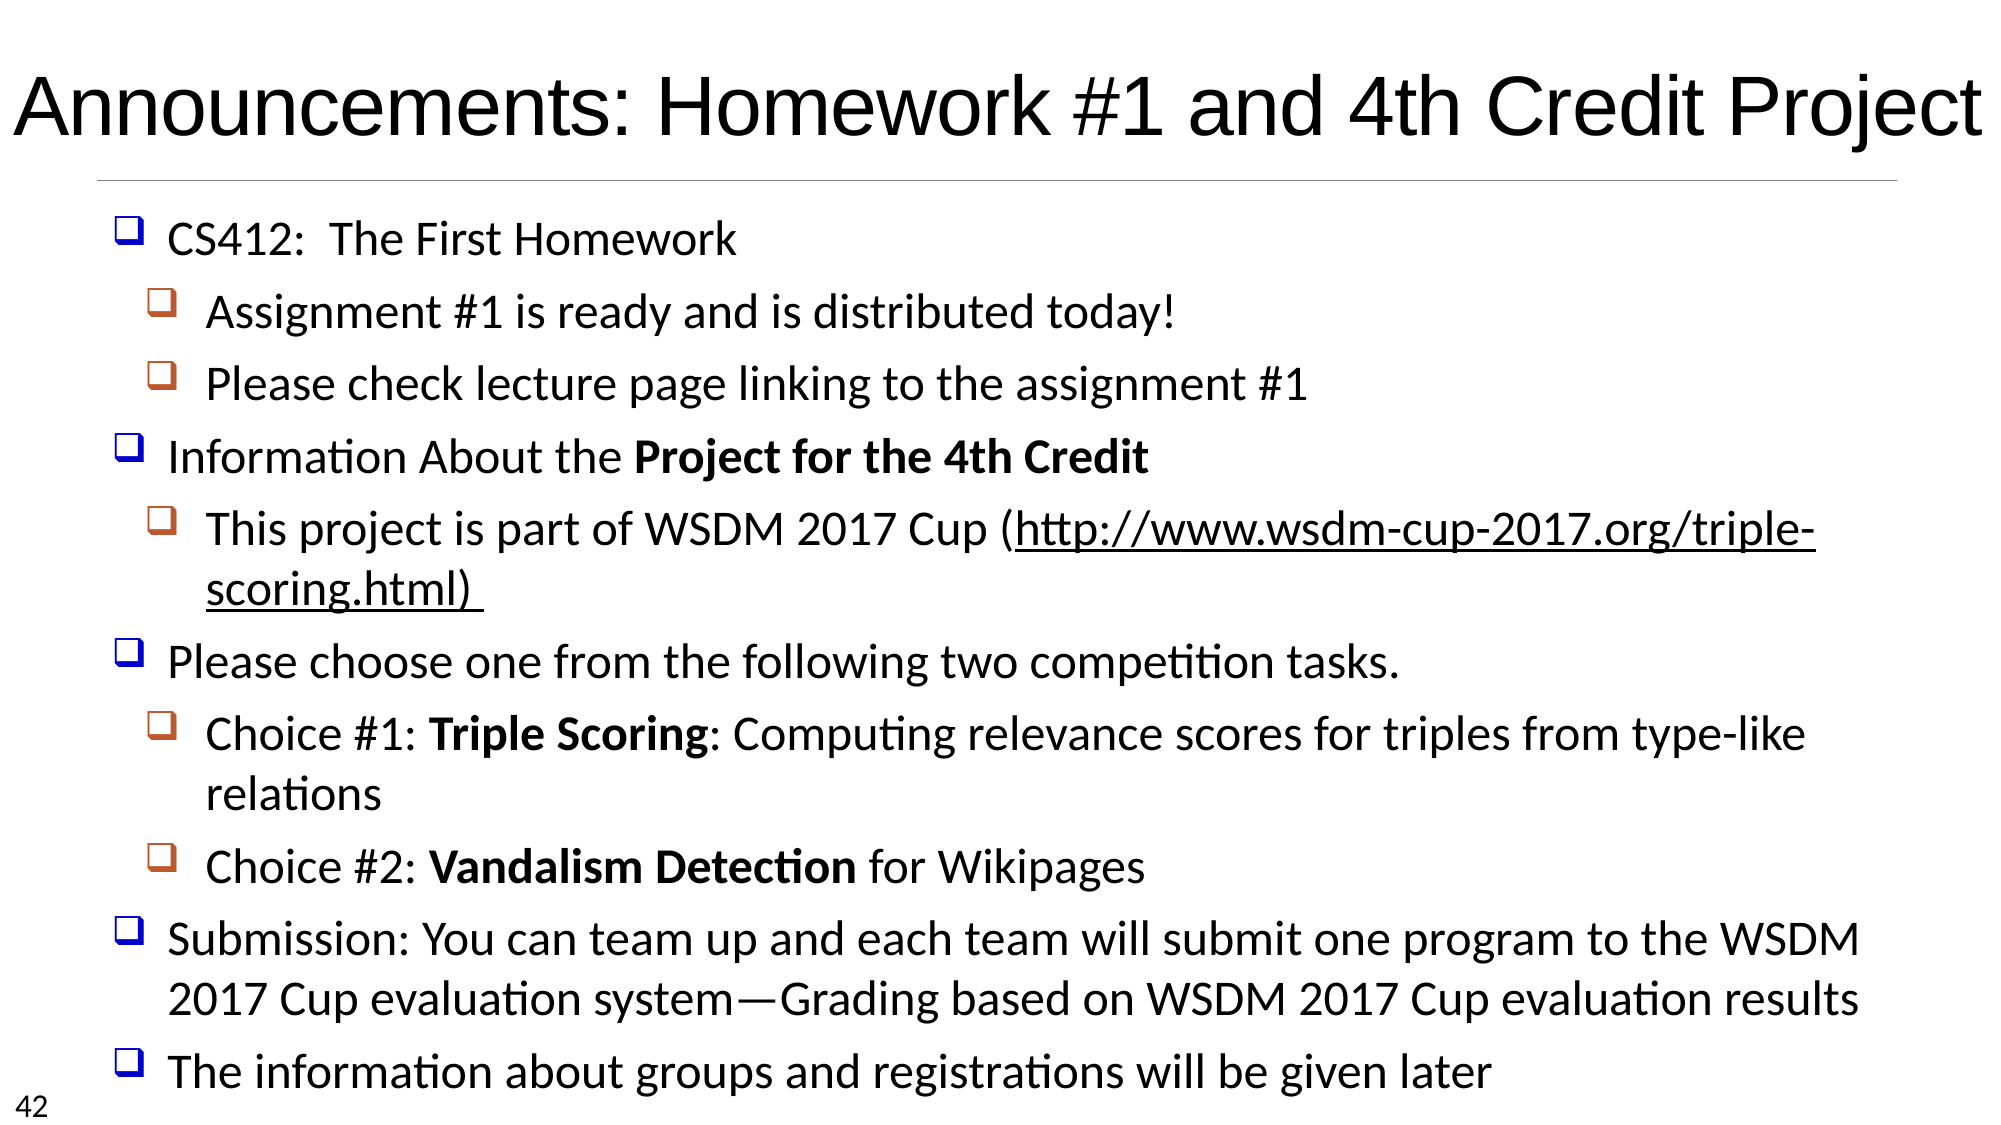

# Announcements: Homework #1 and 4th Credit Project
CS412:  The First Homework
Assignment #1 is ready and is distributed today!
Please check lecture page linking to the assignment #1
Information About the Project for the 4th Credit
This project is part of WSDM 2017 Cup (http://www.wsdm-cup-2017.org/triple-scoring.html)
Please choose one from the following two competition tasks.
Choice #1: Triple Scoring: Computing relevance scores for triples from type-like relations
Choice #2: Vandalism Detection for Wikipages
Submission: You can team up and each team will submit one program to the WSDM 2017 Cup evaluation system—Grading based on WSDM 2017 Cup evaluation results
The information about groups and registrations will be given later